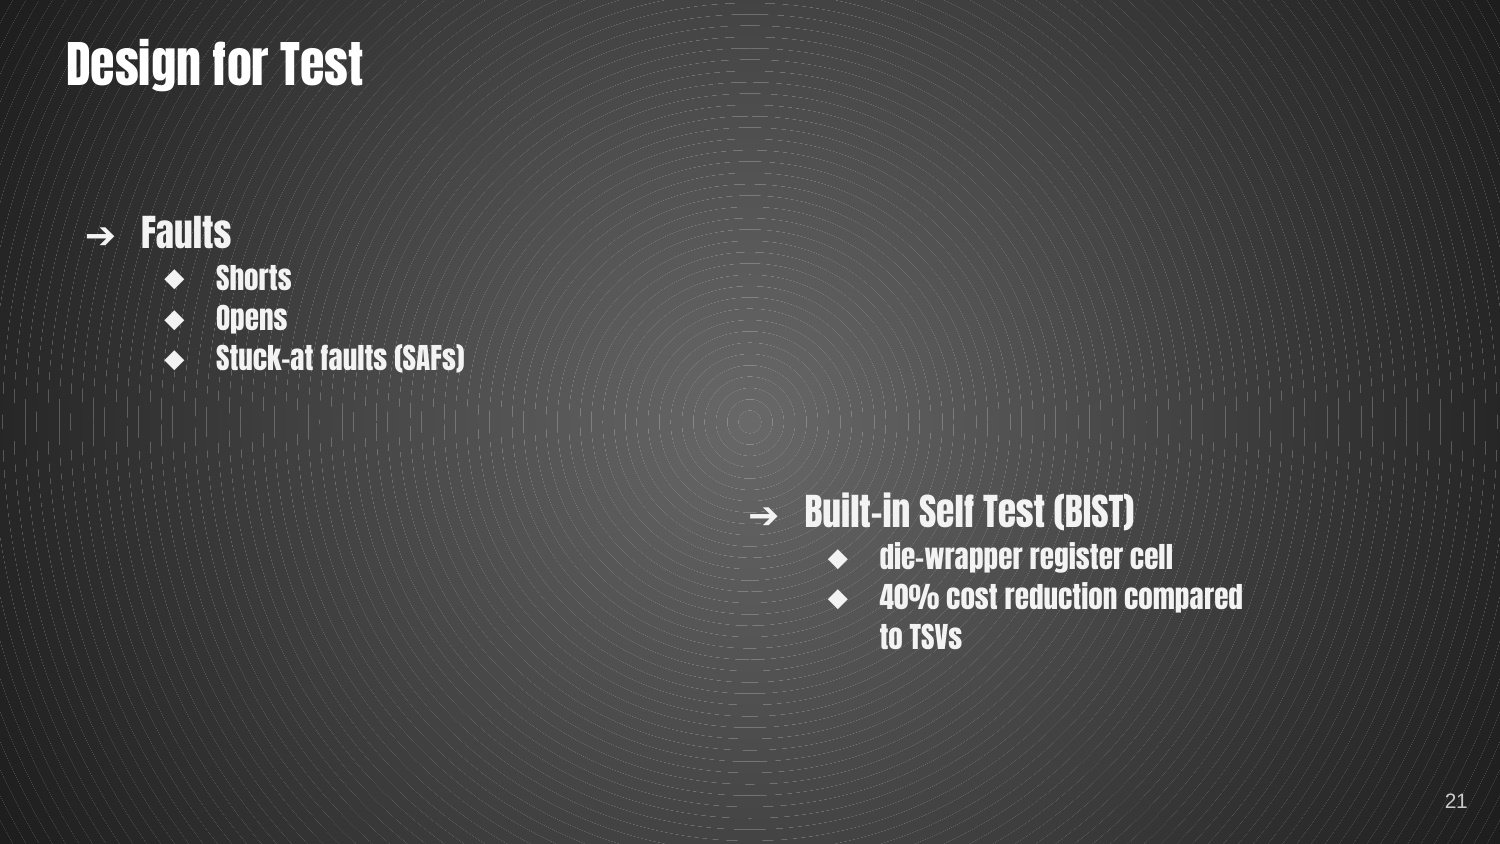

# Design for Test
Faults
Shorts
Opens
Stuck-at faults (SAFs)

Built-in Self Test (BIST)
die-wrapper register cell
40% cost reduction compared to TSVs
21